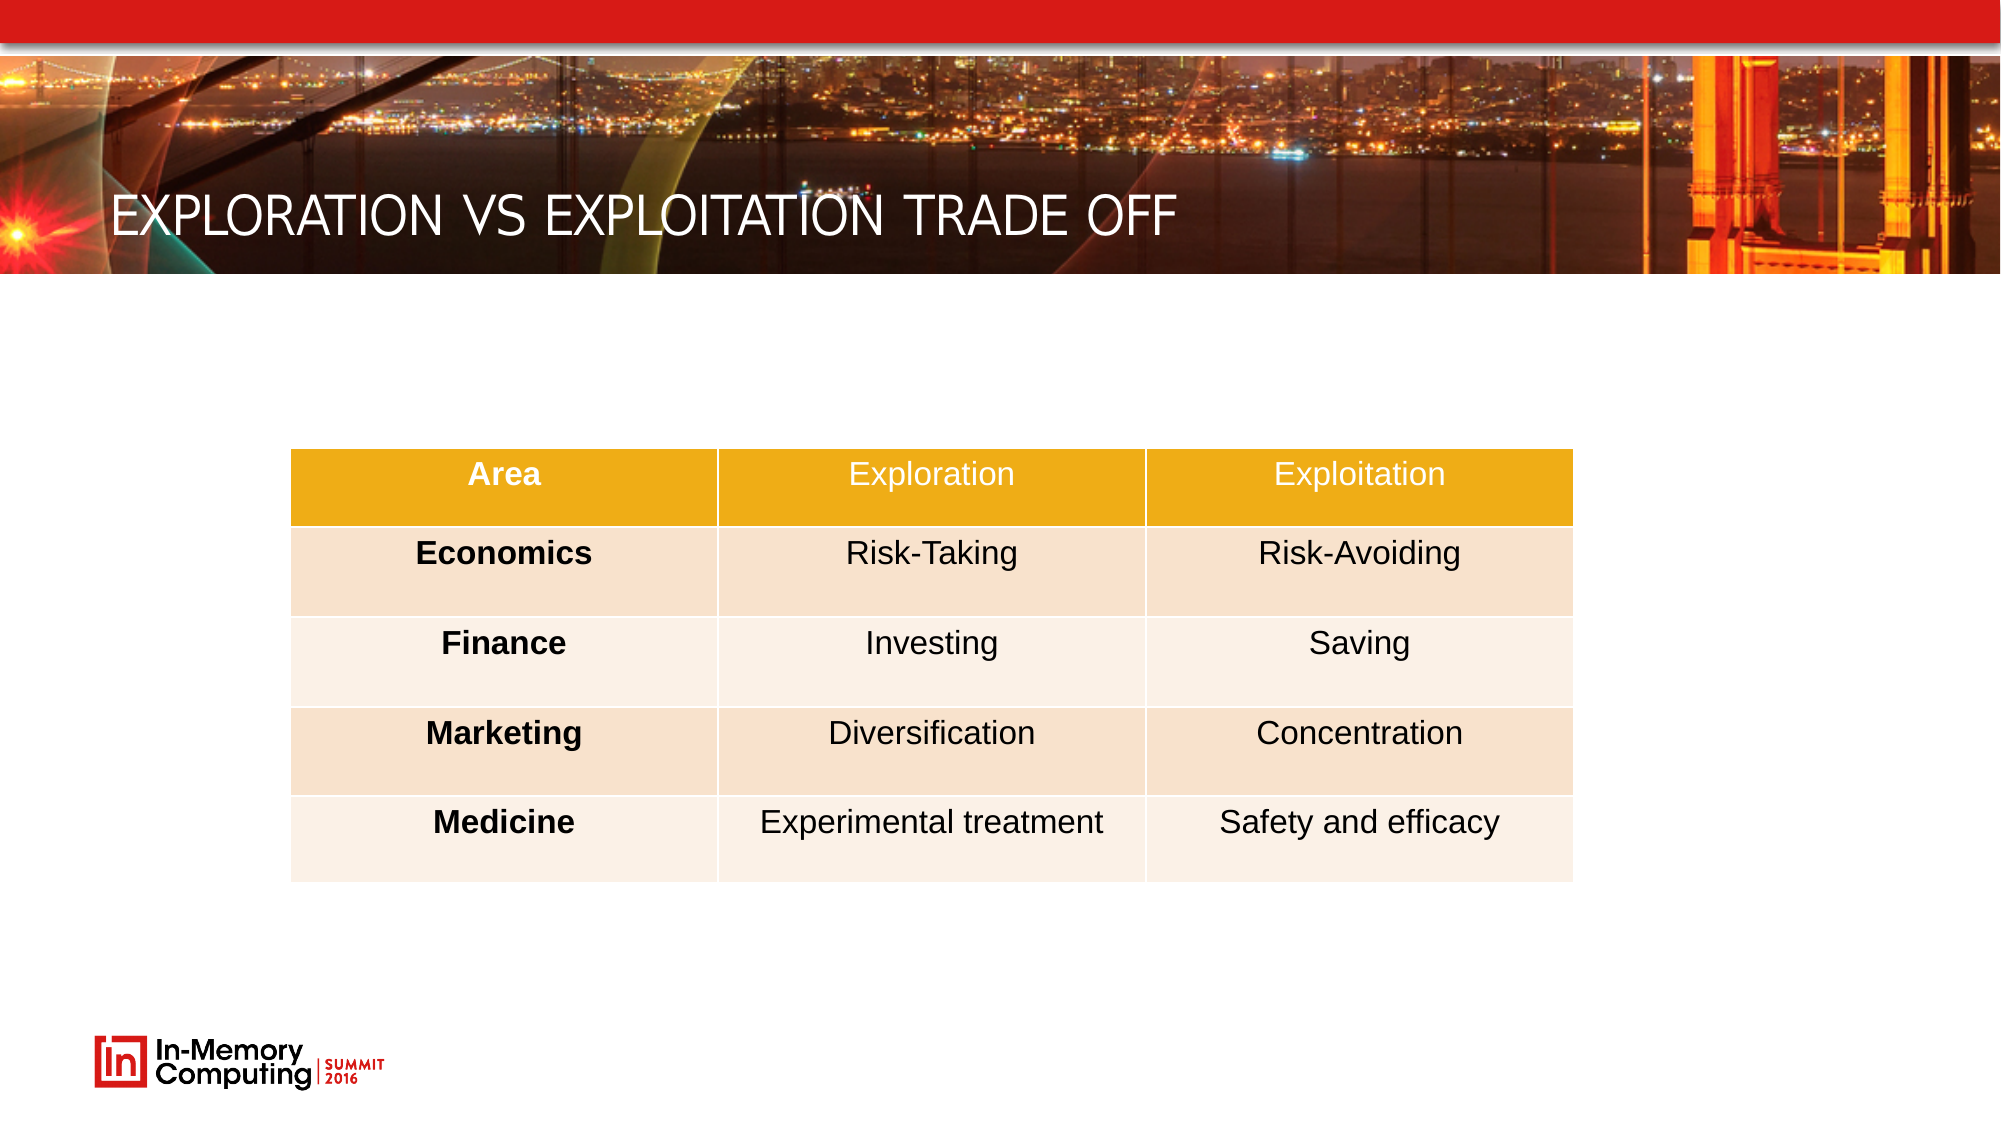

# EXPLORATION vs EXPLOITATION TRADE off
| Area | Exploration | Exploitation |
| --- | --- | --- |
| Economics | Risk-Taking | Risk-Avoiding |
| Finance | Investing | Saving |
| Marketing | Diversification | Concentration |
| Medicine | Experimental treatment | Safety and efficacy |